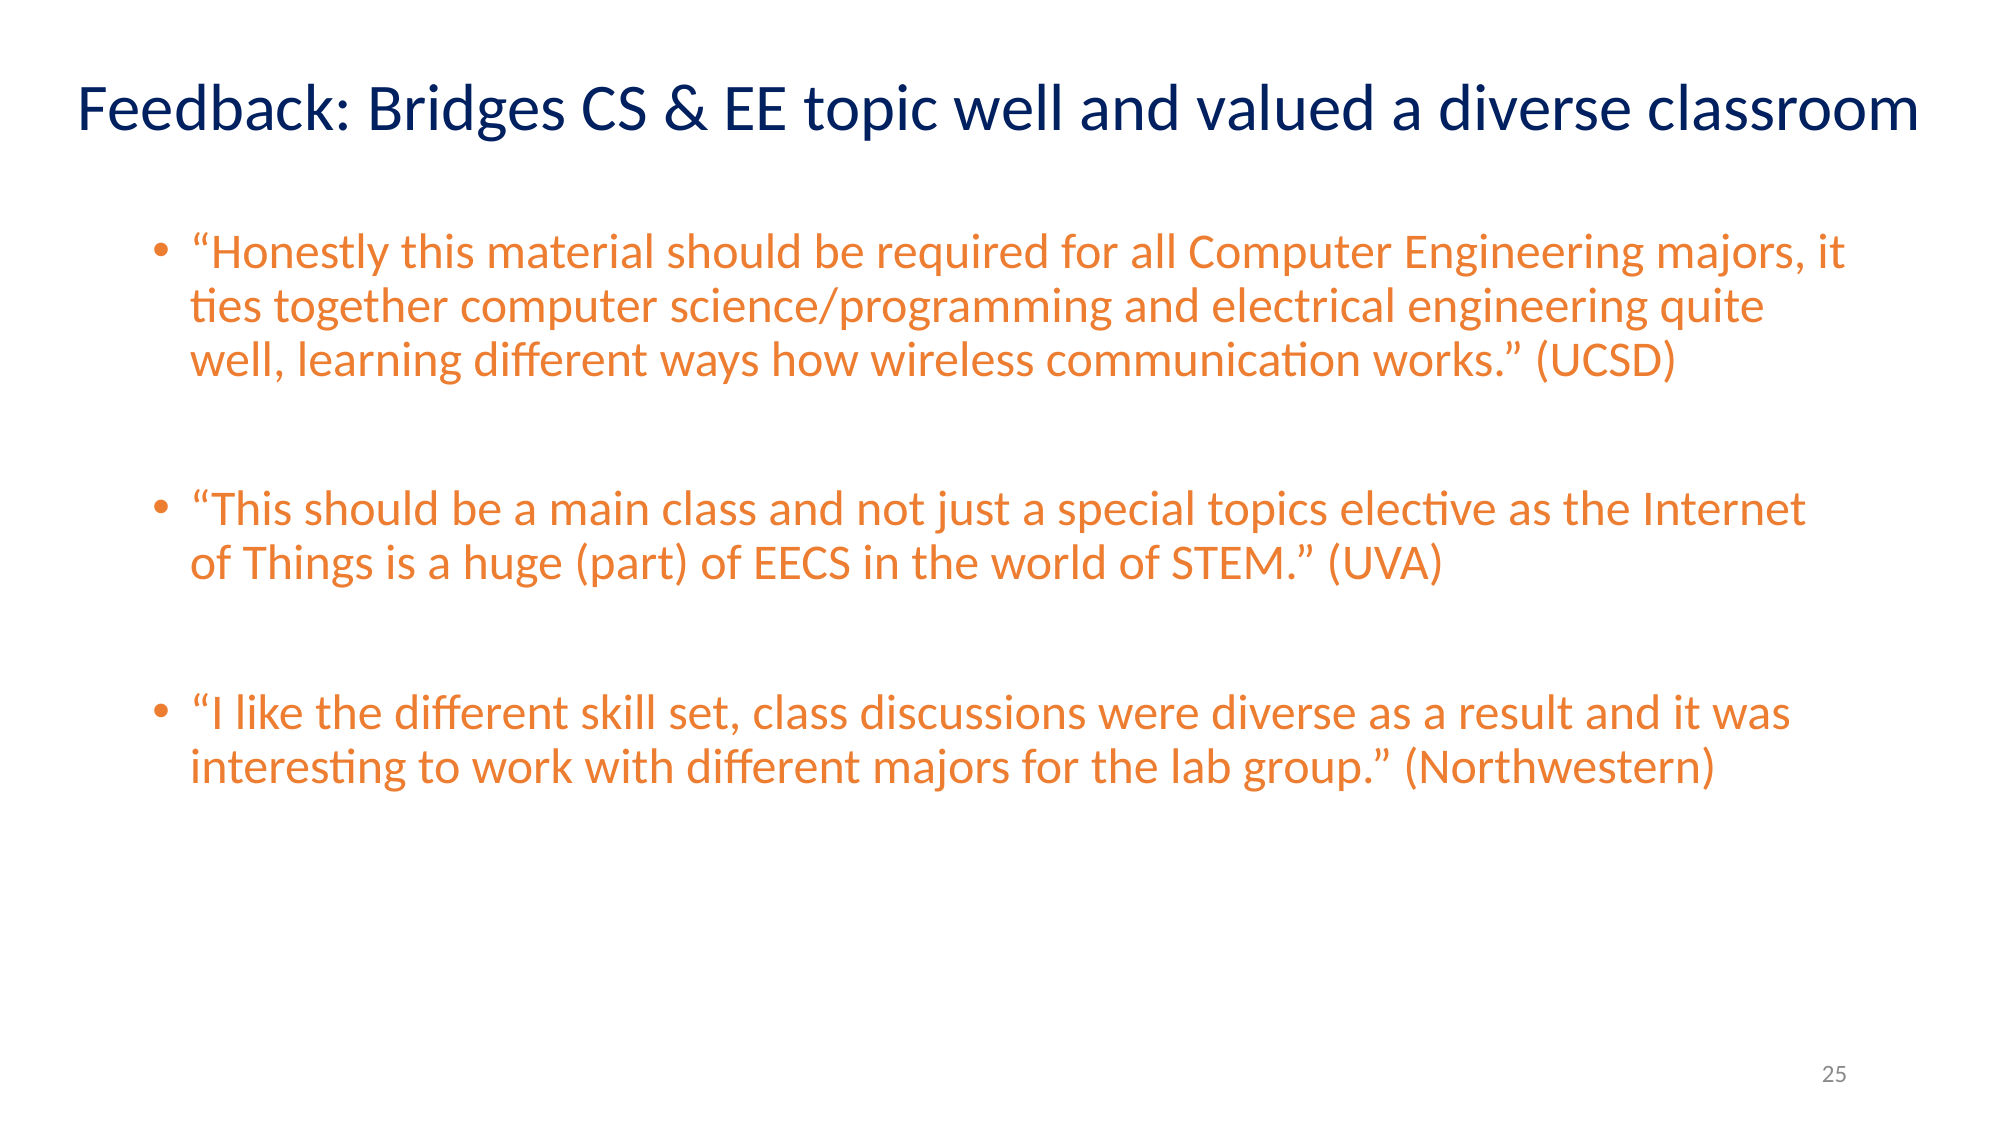

# Feedback: Bridges CS & EE topic well and valued a diverse classroom
“Honestly this material should be required for all Computer Engineering majors, it ties together computer science/programming and electrical engineering quite well, learning different ways how wireless communication works.” (UCSD)

“This should be a main class and not just a special topics elective as the Internet of Things is a huge (part) of EECS in the world of STEM.” (UVA)

“I like the different skill set, class discussions were diverse as a result and it was interesting to work with different majors for the lab group.” (Northwestern)
25